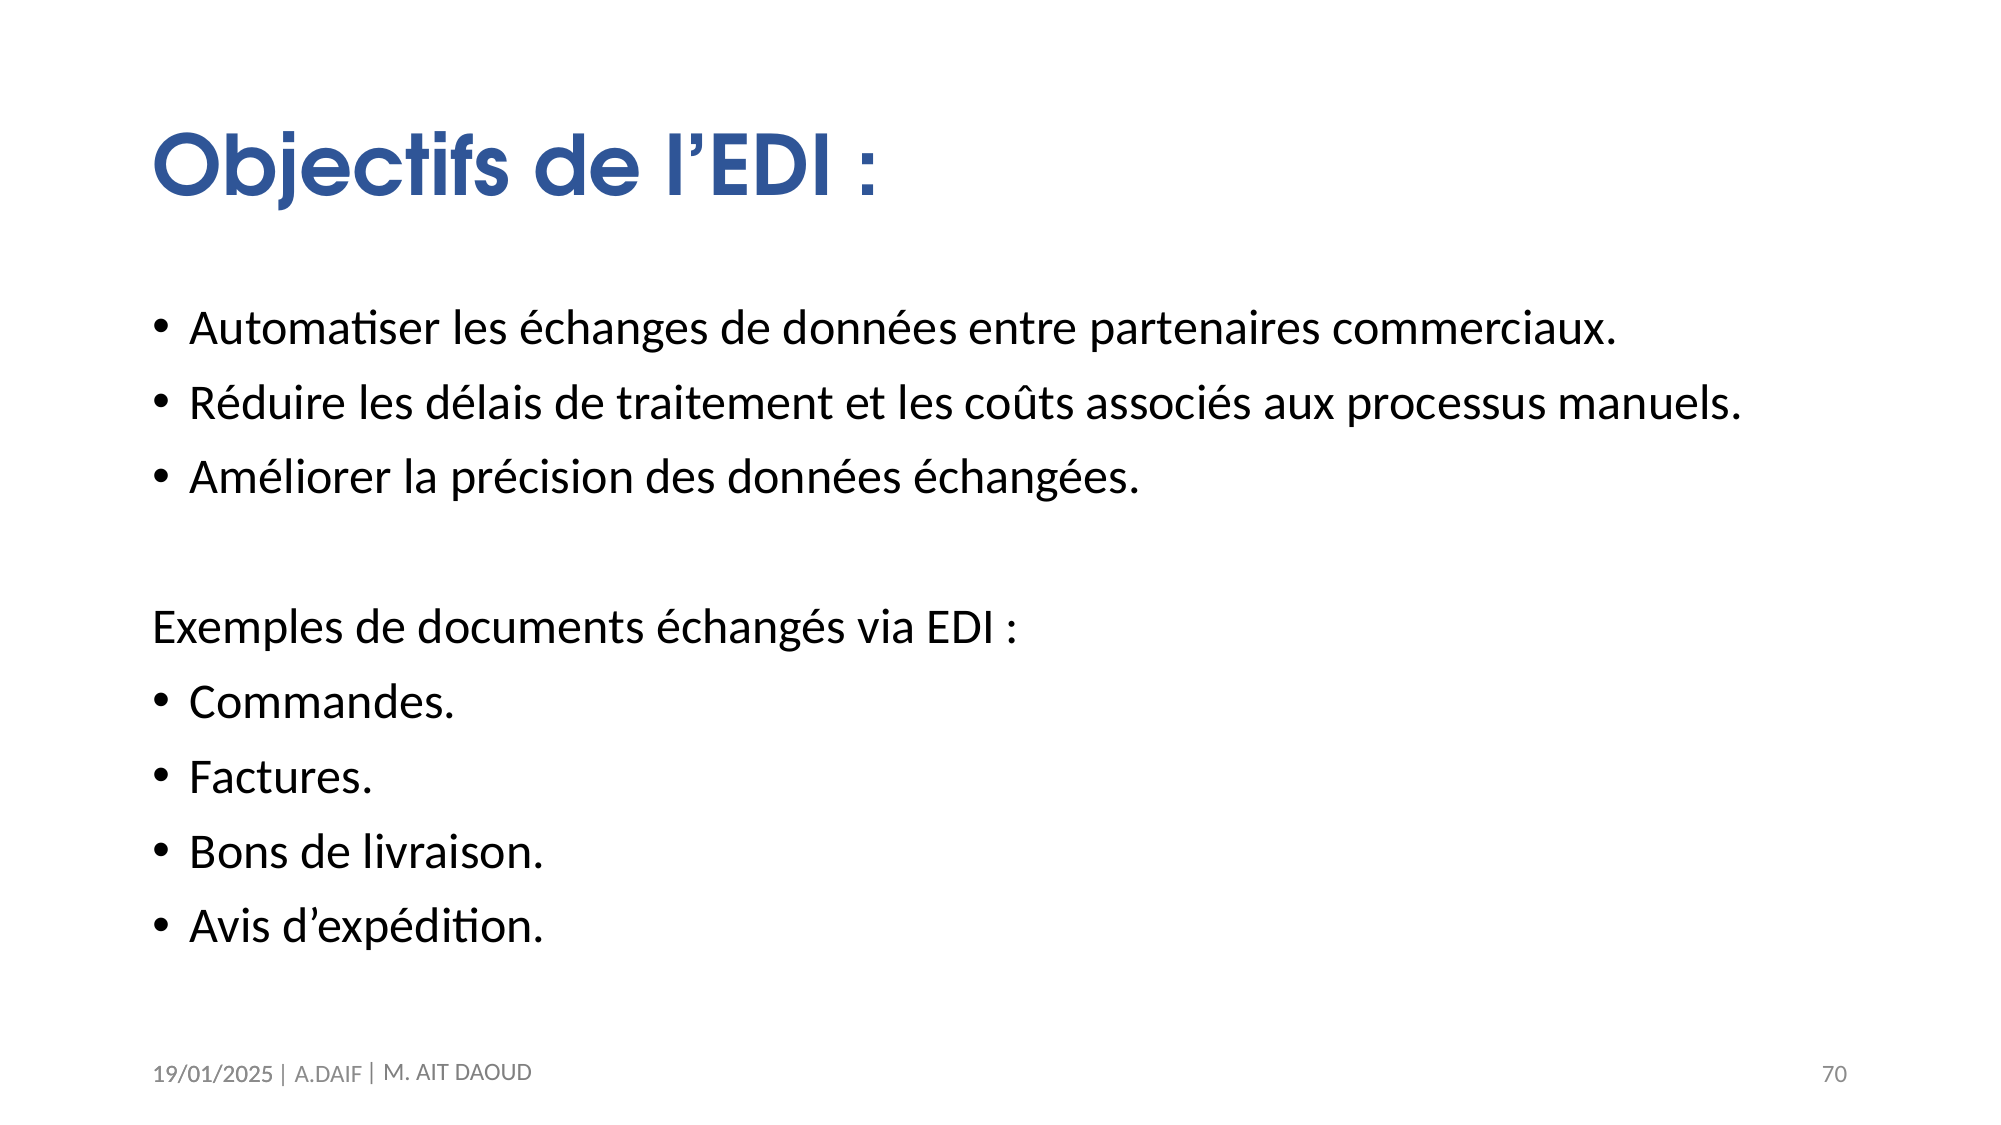

# Objectifs de l’EDI :
Automatiser les échanges de données entre partenaires commerciaux.
Réduire les délais de traitement et les coûts associés aux processus manuels.
Améliorer la précision des données échangées.

Exemples de documents échangés via EDI :
Commandes.
Factures.
Bons de livraison.
Avis d’expédition.

19/01/2025
70